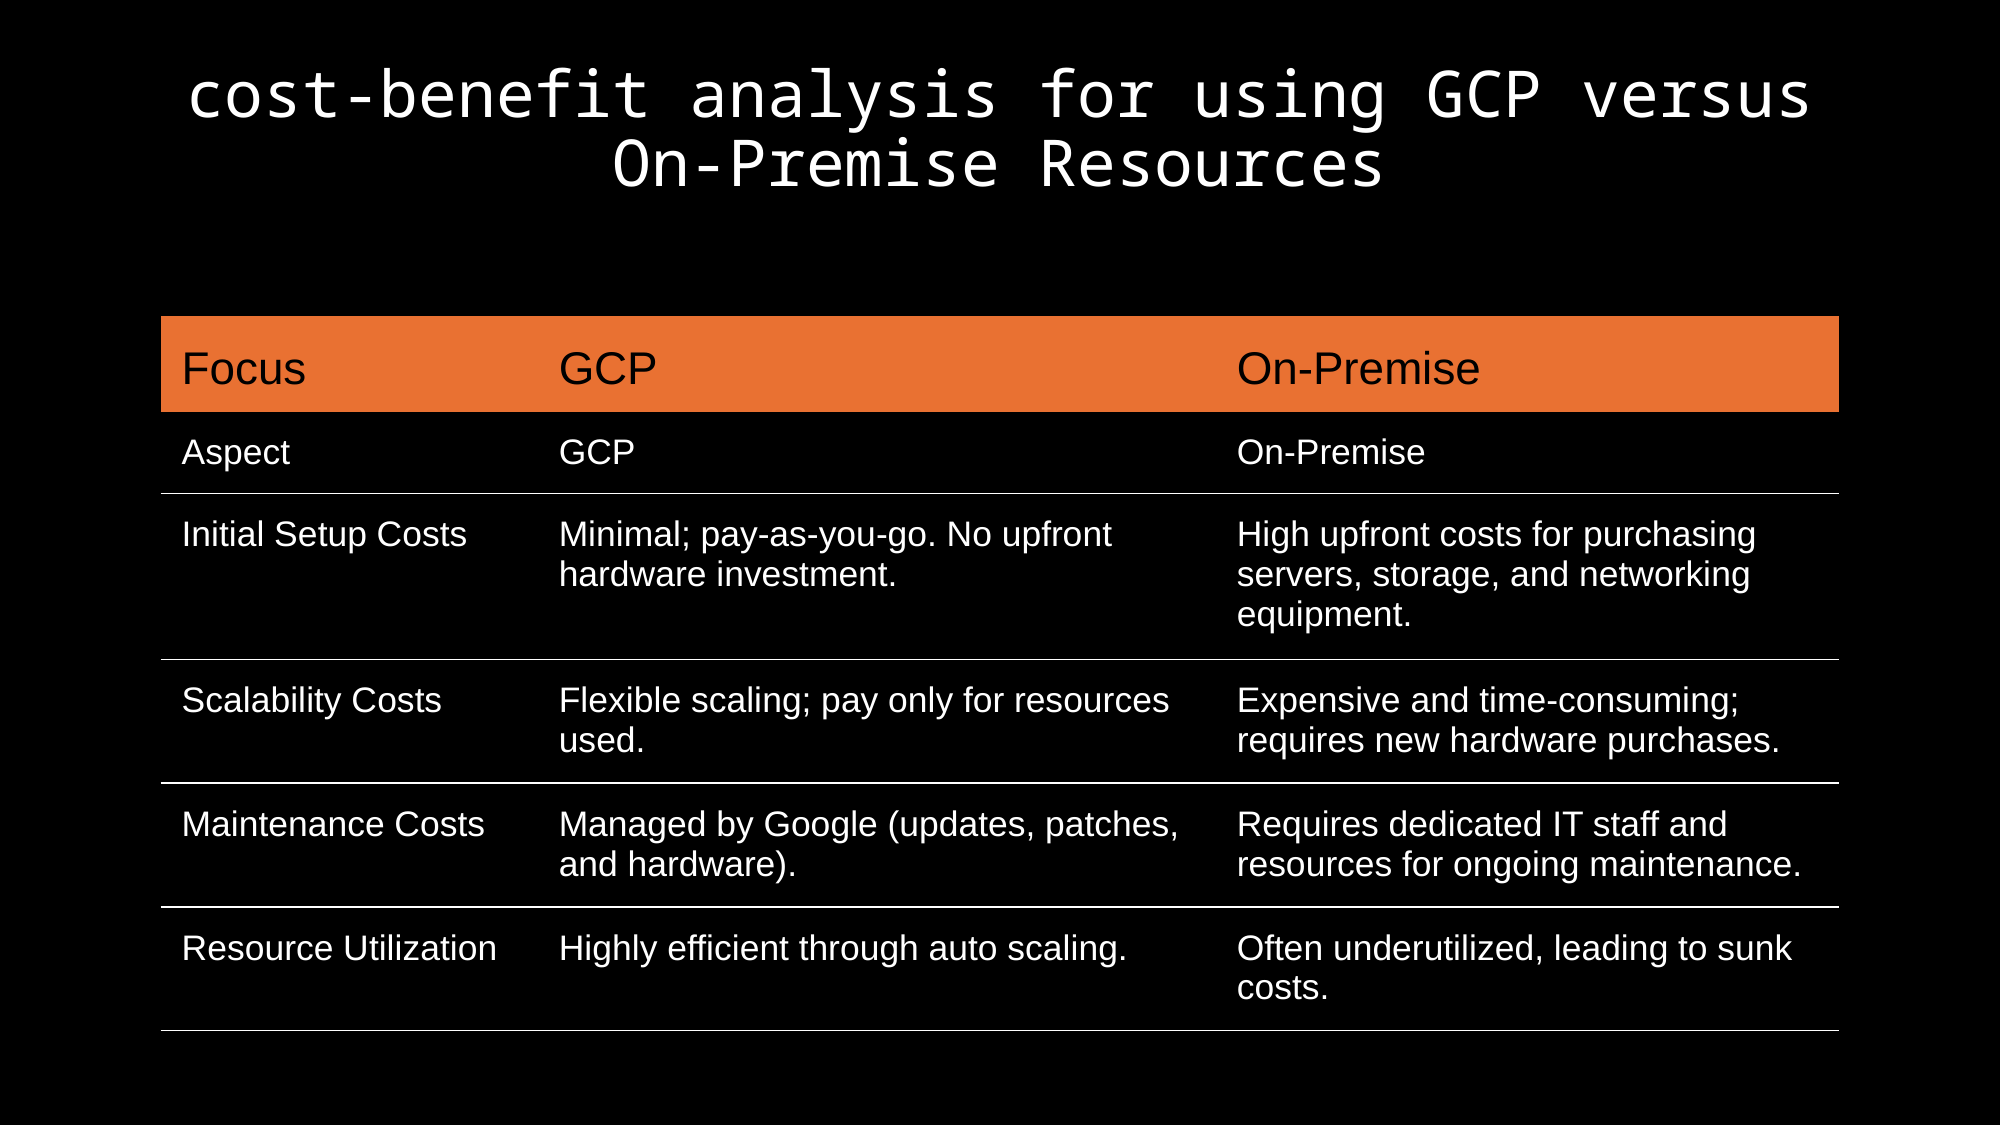

# cost-benefit analysis for using GCP versus On-Premise Resources
| Focus | GCP | On-Premise |
| --- | --- | --- |
| Aspect | GCP | On-Premise |
| Initial Setup Costs | Minimal; pay-as-you-go. No upfront hardware investment. | High upfront costs for purchasing servers, storage, and networking equipment. |
| Scalability Costs | Flexible scaling; pay only for resources used. | Expensive and time-consuming; requires new hardware purchases. |
| Maintenance Costs | Managed by Google (updates, patches, and hardware). | Requires dedicated IT staff and resources for ongoing maintenance. |
| Resource Utilization | Highly efficient through auto scaling. | Often underutilized, leading to sunk costs. |